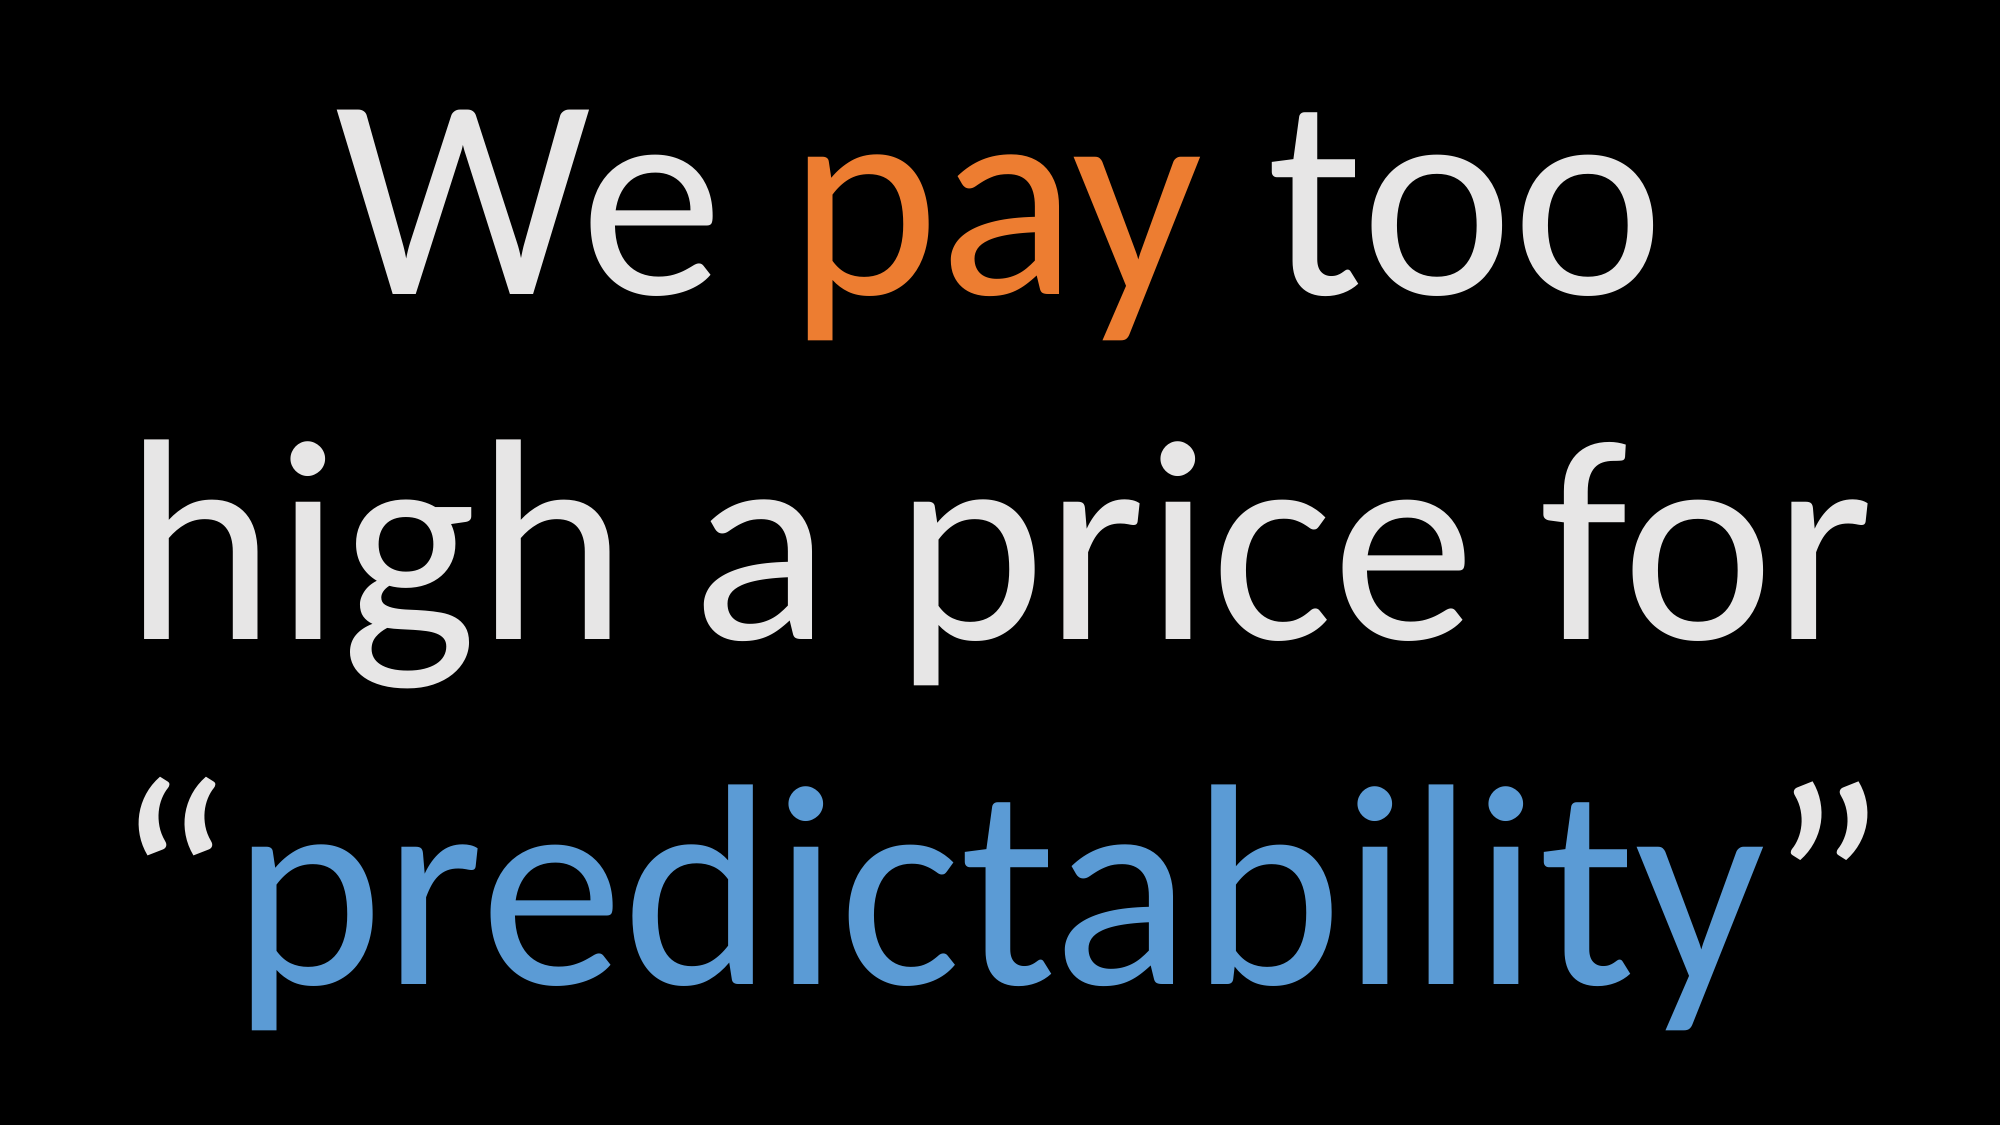

We pay too high a price for “predictability”